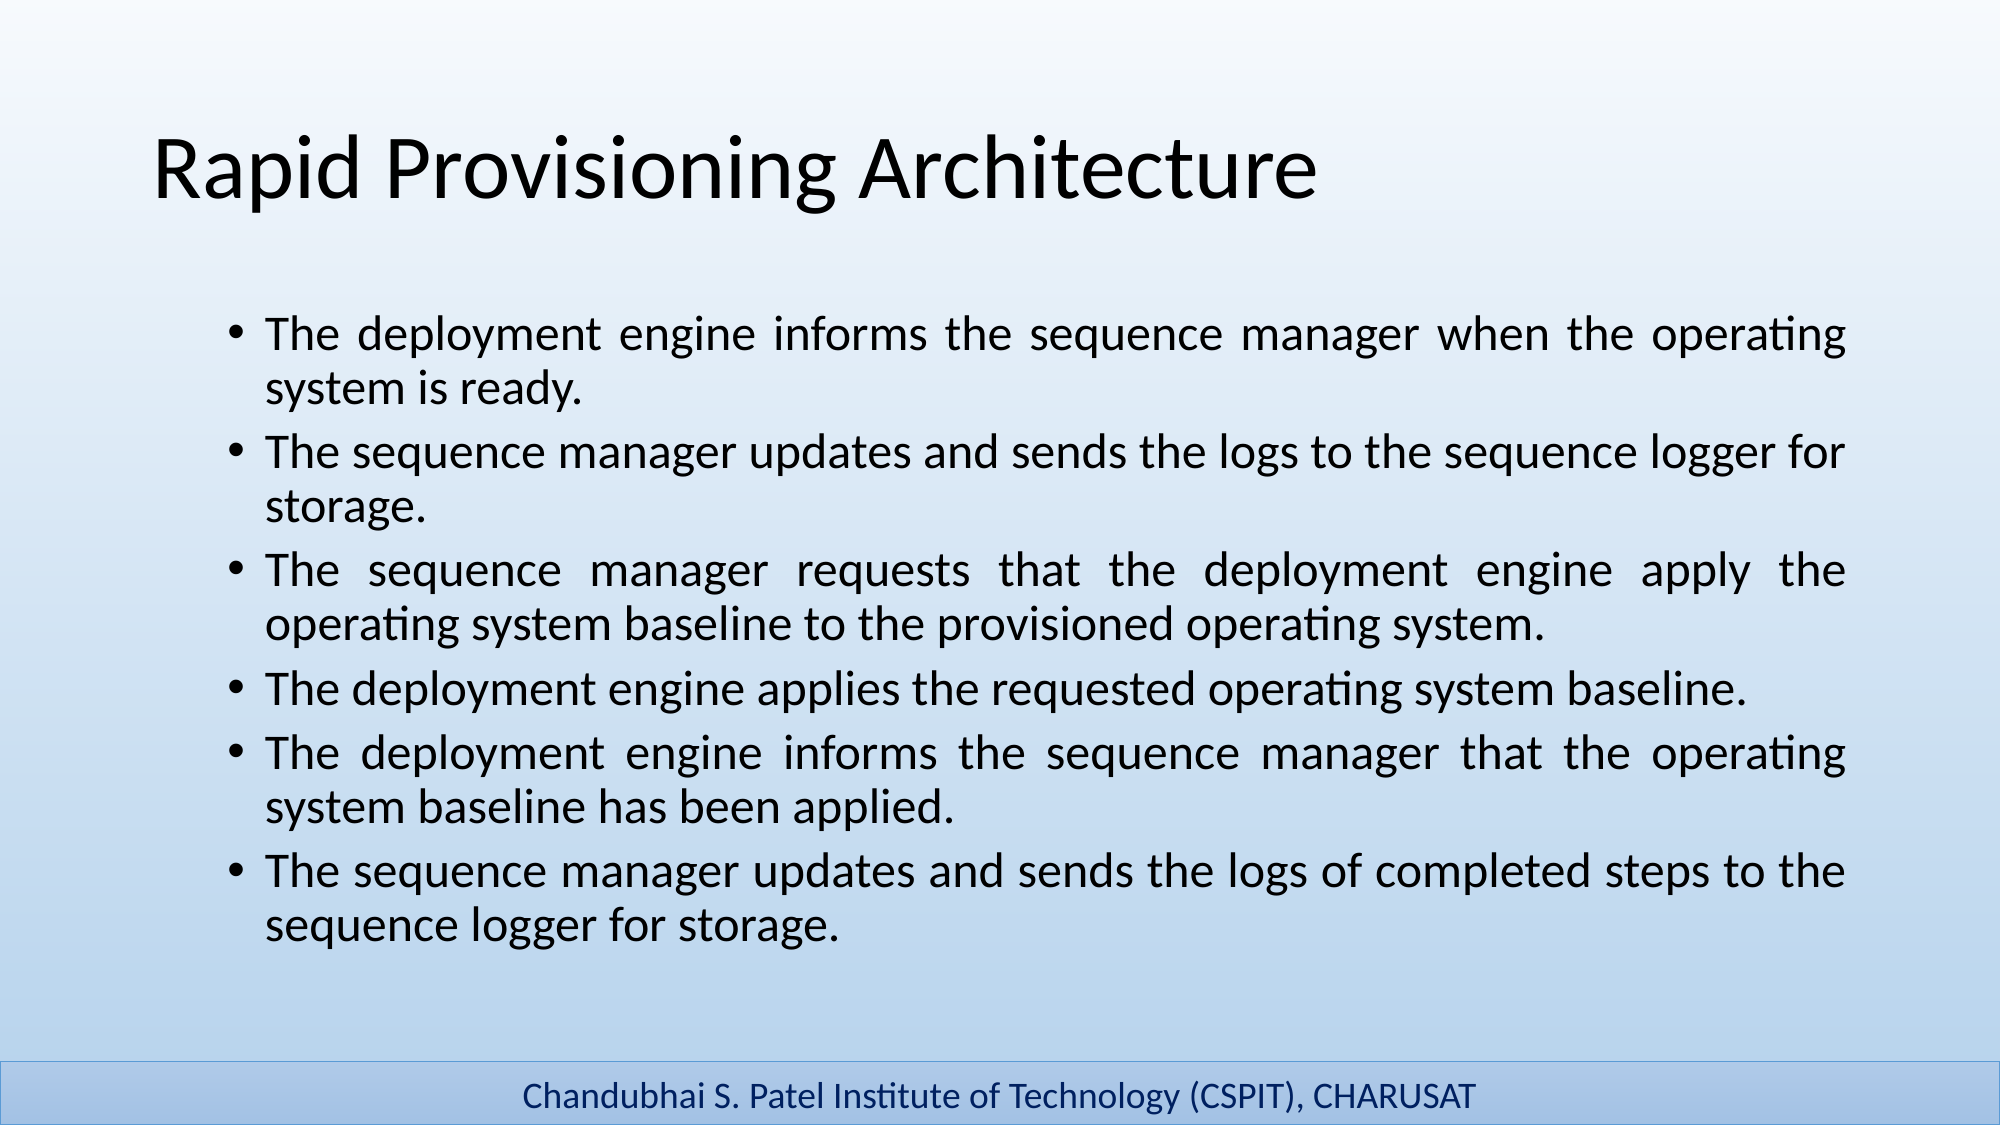

# Rapid Provisioning Architecture
The deployment engine informs the sequence manager when the operating system is ready.
The sequence manager updates and sends the logs to the sequence logger for storage.
The sequence manager requests that the deployment engine apply the operating system baseline to the provisioned operating system.
The deployment engine applies the requested operating system baseline.
The deployment engine informs the sequence manager that the operating system baseline has been applied.
The sequence manager updates and sends the logs of completed steps to the sequence logger for storage.